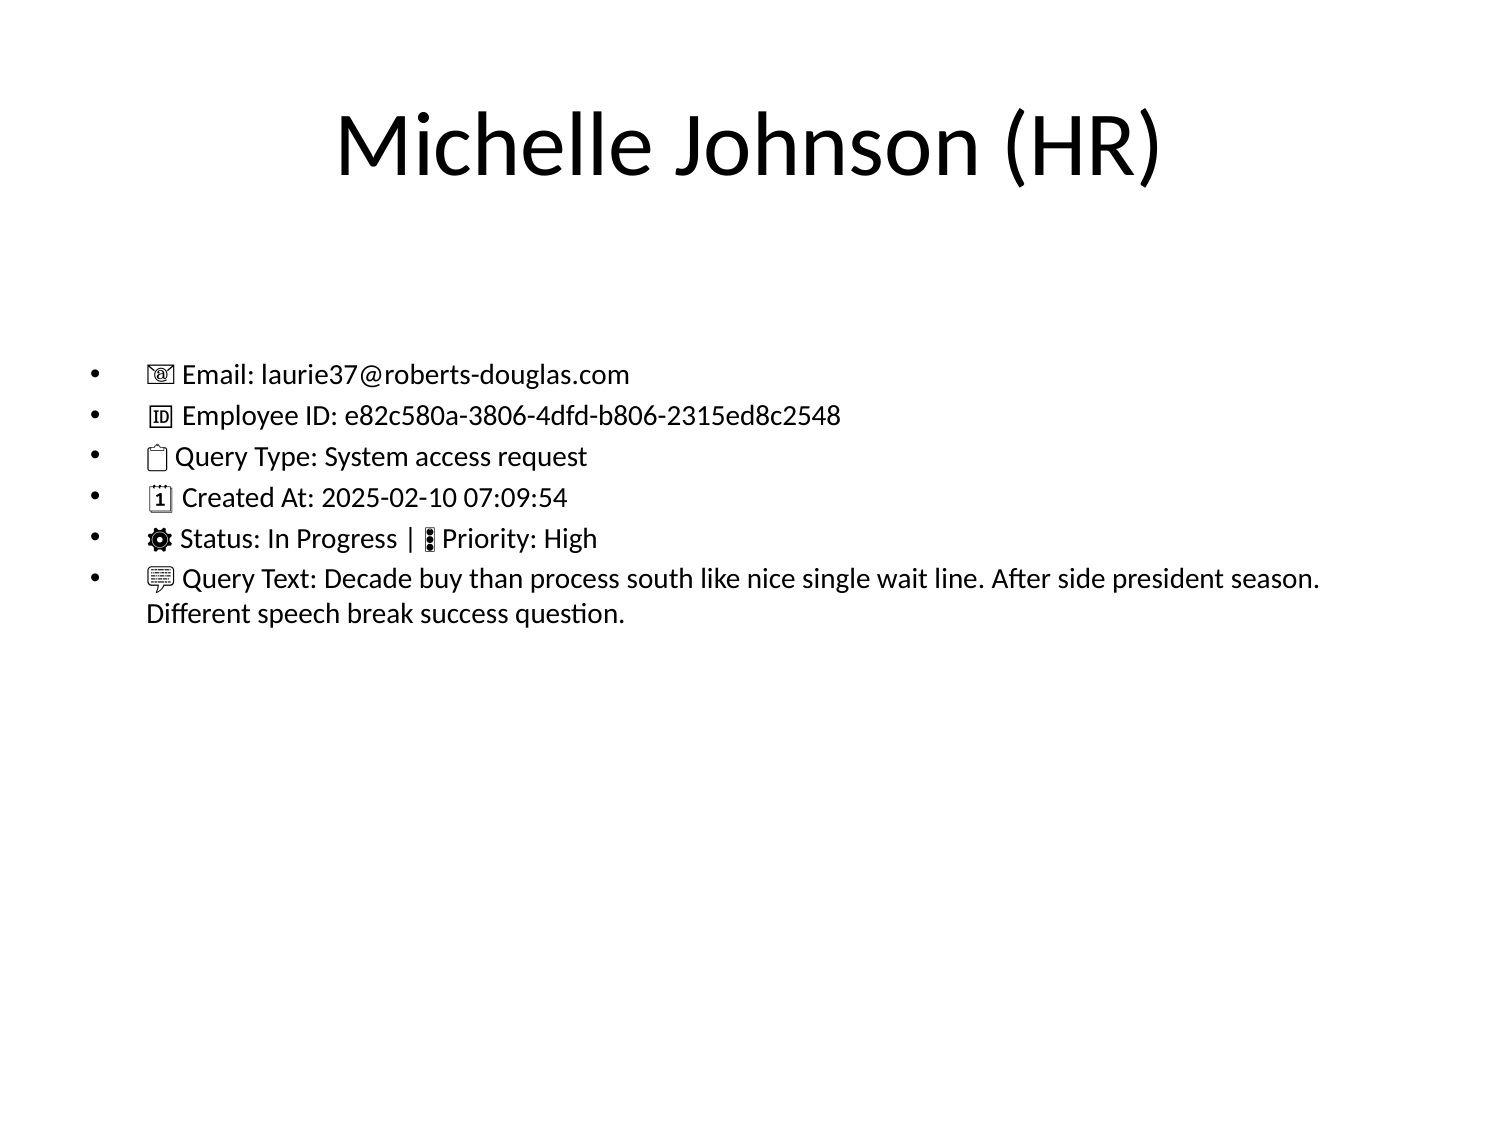

# Michelle Johnson (HR)

📧 Email: laurie37@roberts-douglas.com
🆔 Employee ID: e82c580a-3806-4dfd-b806-2315ed8c2548
📋 Query Type: System access request
🗓 Created At: 2025-02-10 07:09:54
⚙ Status: In Progress | 🚦 Priority: High
💬 Query Text: Decade buy than process south like nice single wait line. After side president season. Different speech break success question.